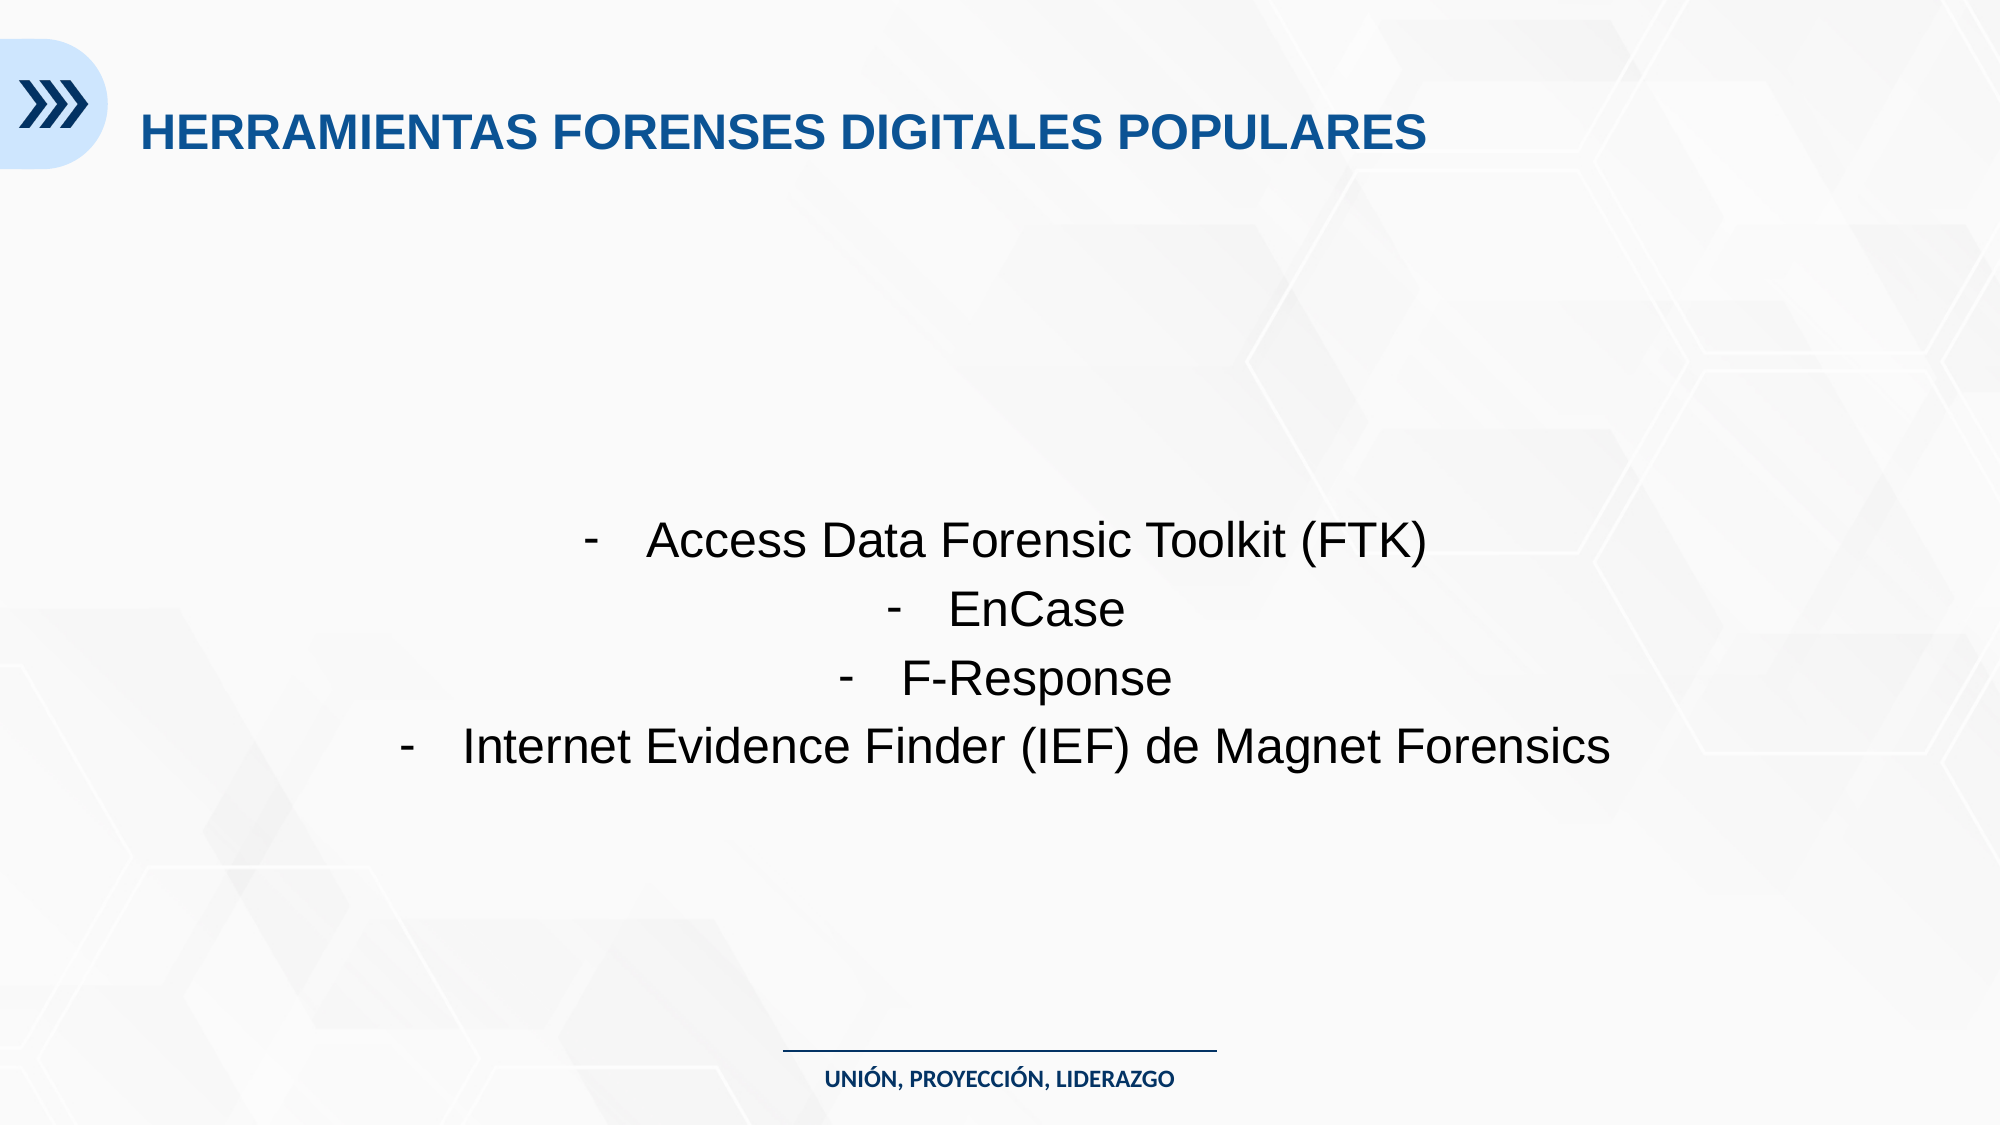

HERRAMIENTAS FORENSES DIGITALES POPULARES
Access Data Forensic Toolkit (FTK)
EnCase
F-Response
Internet Evidence Finder (IEF) de Magnet Forensics